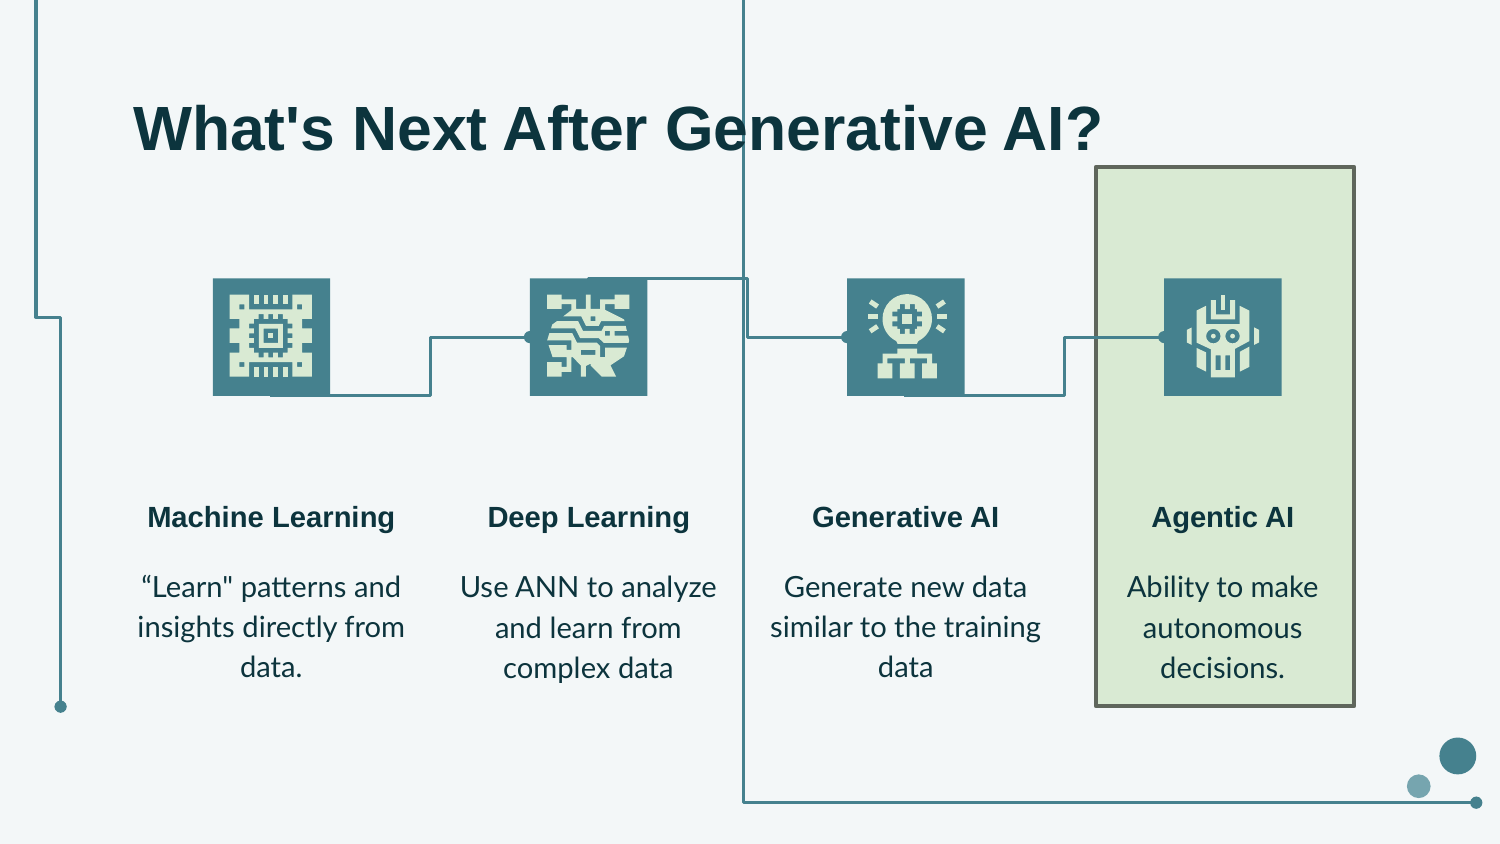

# What's Next After Generative AI?

Deep Learning
Agentic AI
Machine Learning
Generative AI
“Learn" patterns and insights directly from data.
Generate new data similar to the training data
Use ANN to analyze and learn from complex data
Ability to make autonomous decisions.